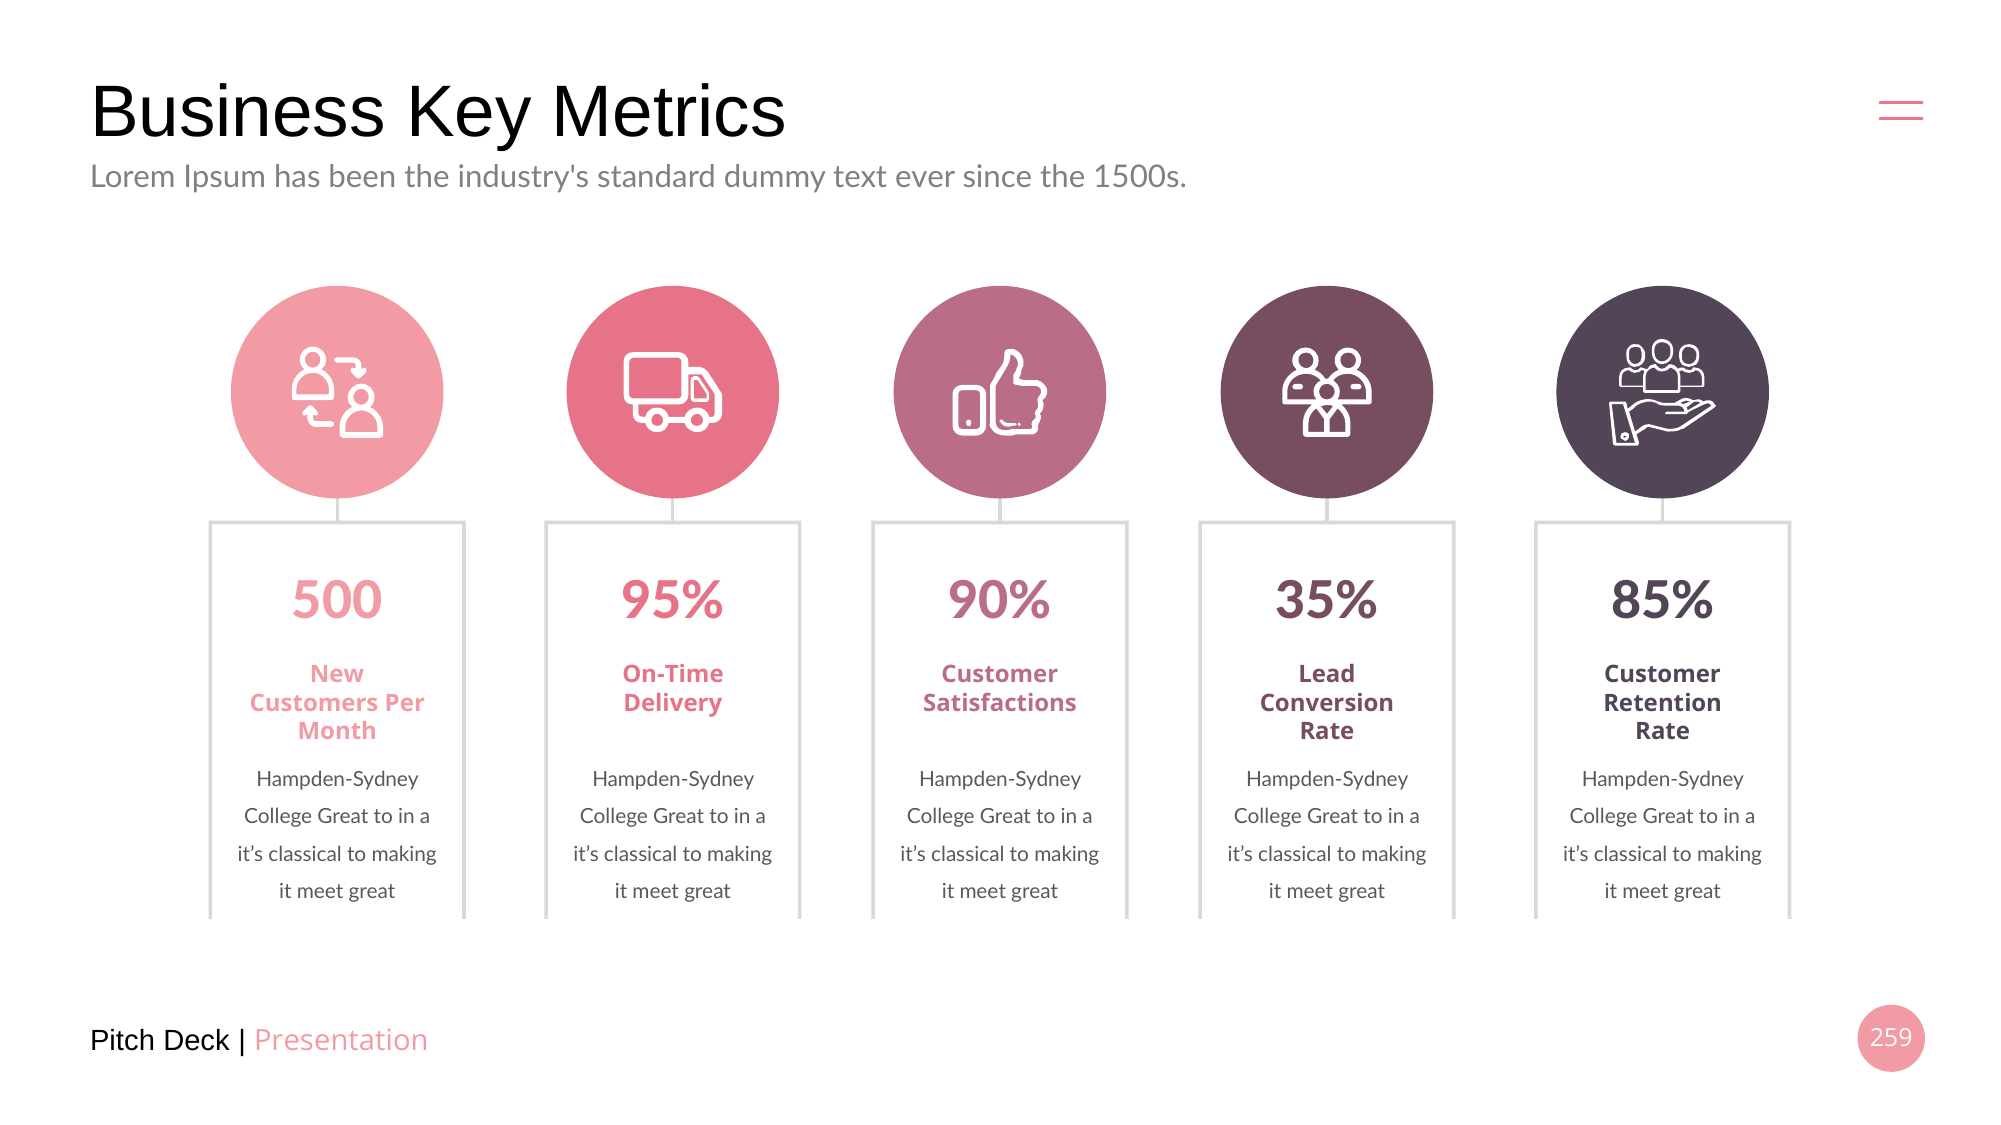

# Business Key Metrics
Lorem Ipsum has been the industry's standard dummy text ever since the 1500s.

500
95%
90%
35%
85%
New
Customers Per Month
On-Time
Delivery
Customer
Satisfactions
Lead Conversion Rate
Customer
Retention
Rate
Hampden-Sydney College Great to in a it’s classical to making it meet great
Hampden-Sydney College Great to in a it’s classical to making it meet great
Hampden-Sydney College Great to in a it’s classical to making it meet great
Hampden-Sydney College Great to in a it’s classical to making it meet great
Hampden-Sydney College Great to in a it’s classical to making it meet great
Pitch Deck | Presentation
259